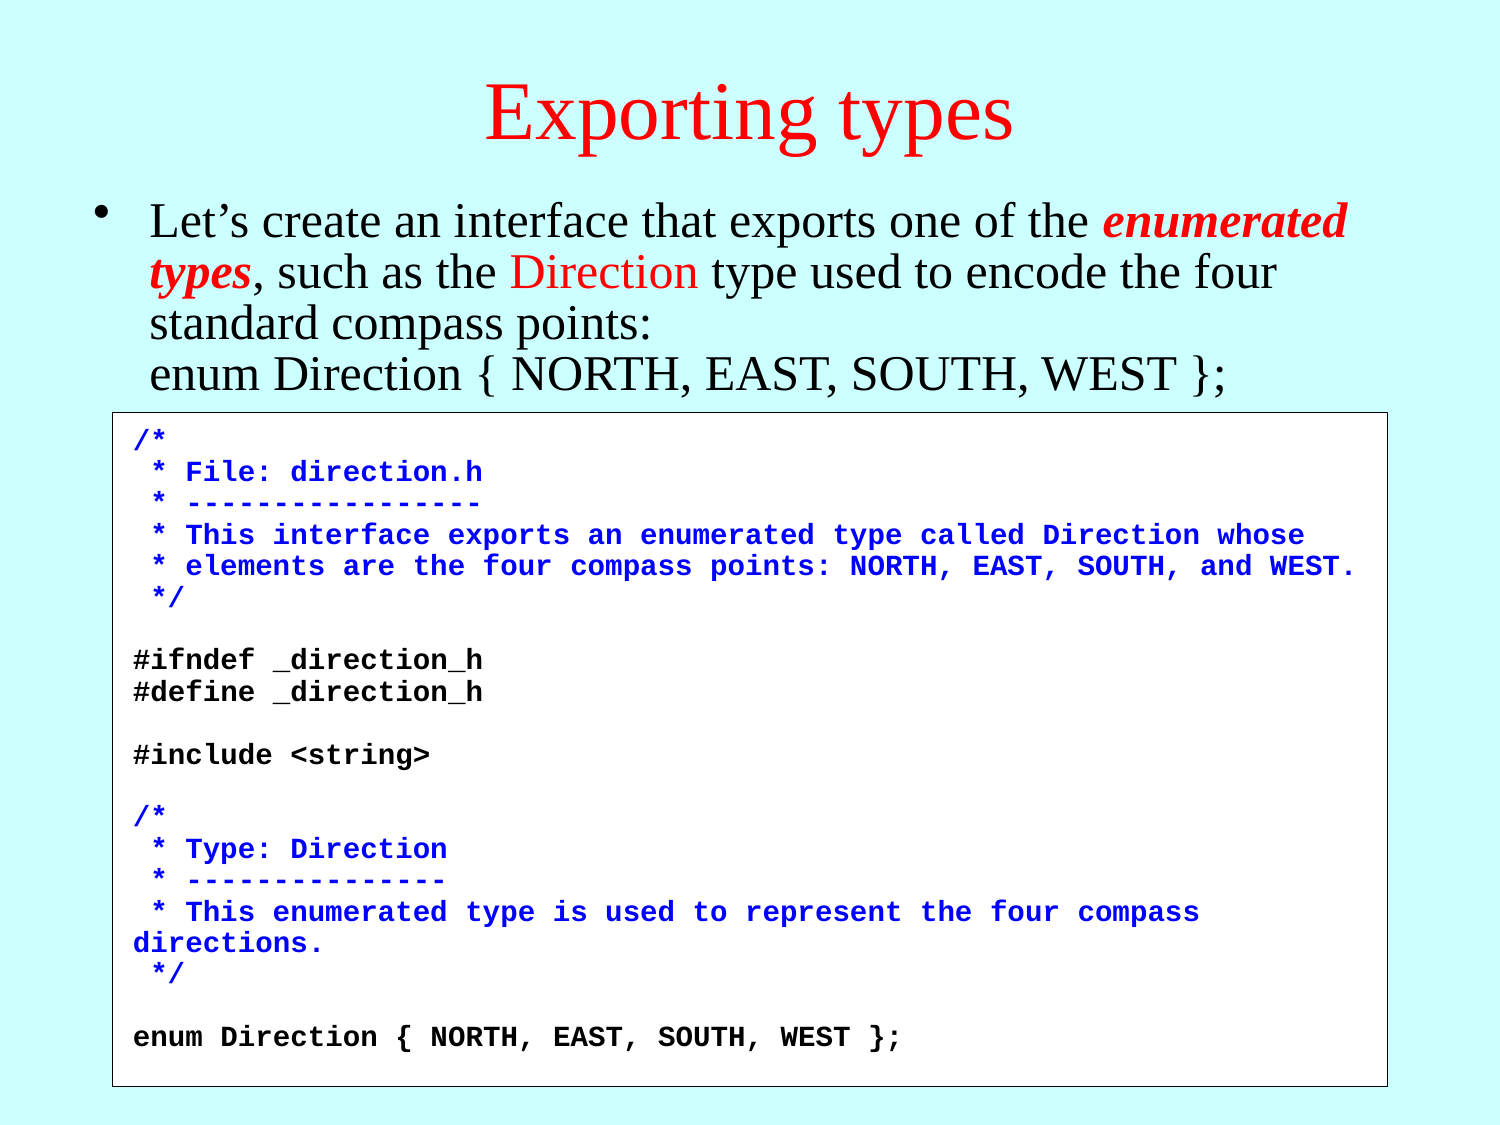

# Exporting types
Let’s create an interface that exports one of the enumerated types, such as the Direction type used to encode the four standard compass points:
enum Direction { NORTH, EAST, SOUTH, WEST };

/*
 * File: direction.h
 * -----------------
 * This interface exports an enumerated type called Direction whose
 * elements are the four compass points: NORTH, EAST, SOUTH, and WEST.
 */

#ifndef _direction_h
#define _direction_h

#include <string>

/*
 * Type: Direction
 * ---------------
 * This enumerated type is used to represent the four compass directions.
 */

enum Direction { NORTH, EAST, SOUTH, WEST };